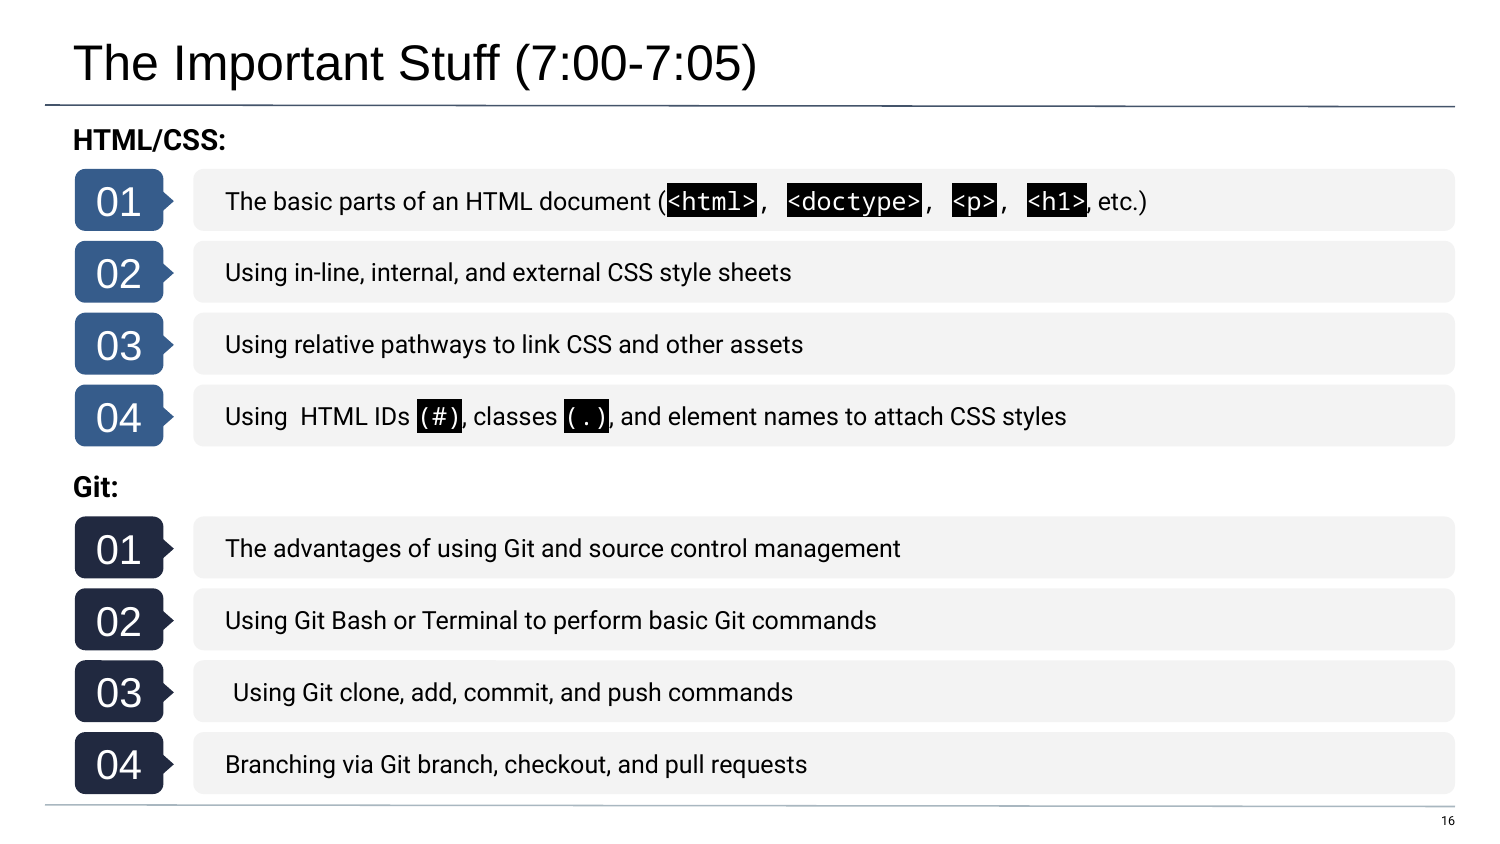

# The Important Stuff (7:00-7:05)
HTML/CSS:

01

The basic parts of an HTML document (<html>, <doctype>, <p>, <h1>, etc.)

02

Using in-line, internal, and external CSS style sheets

03

Using relative pathways to link CSS and other assets

04

Using  HTML IDs (#), classes (.), and element names to attach CSS styles
Git:

01

The advantages of using Git and source control management

02

Using Git Bash or Terminal to perform basic Git commands

03

Using Git clone, add, commit, and push commands

04

Branching via Git branch, checkout, and pull requests